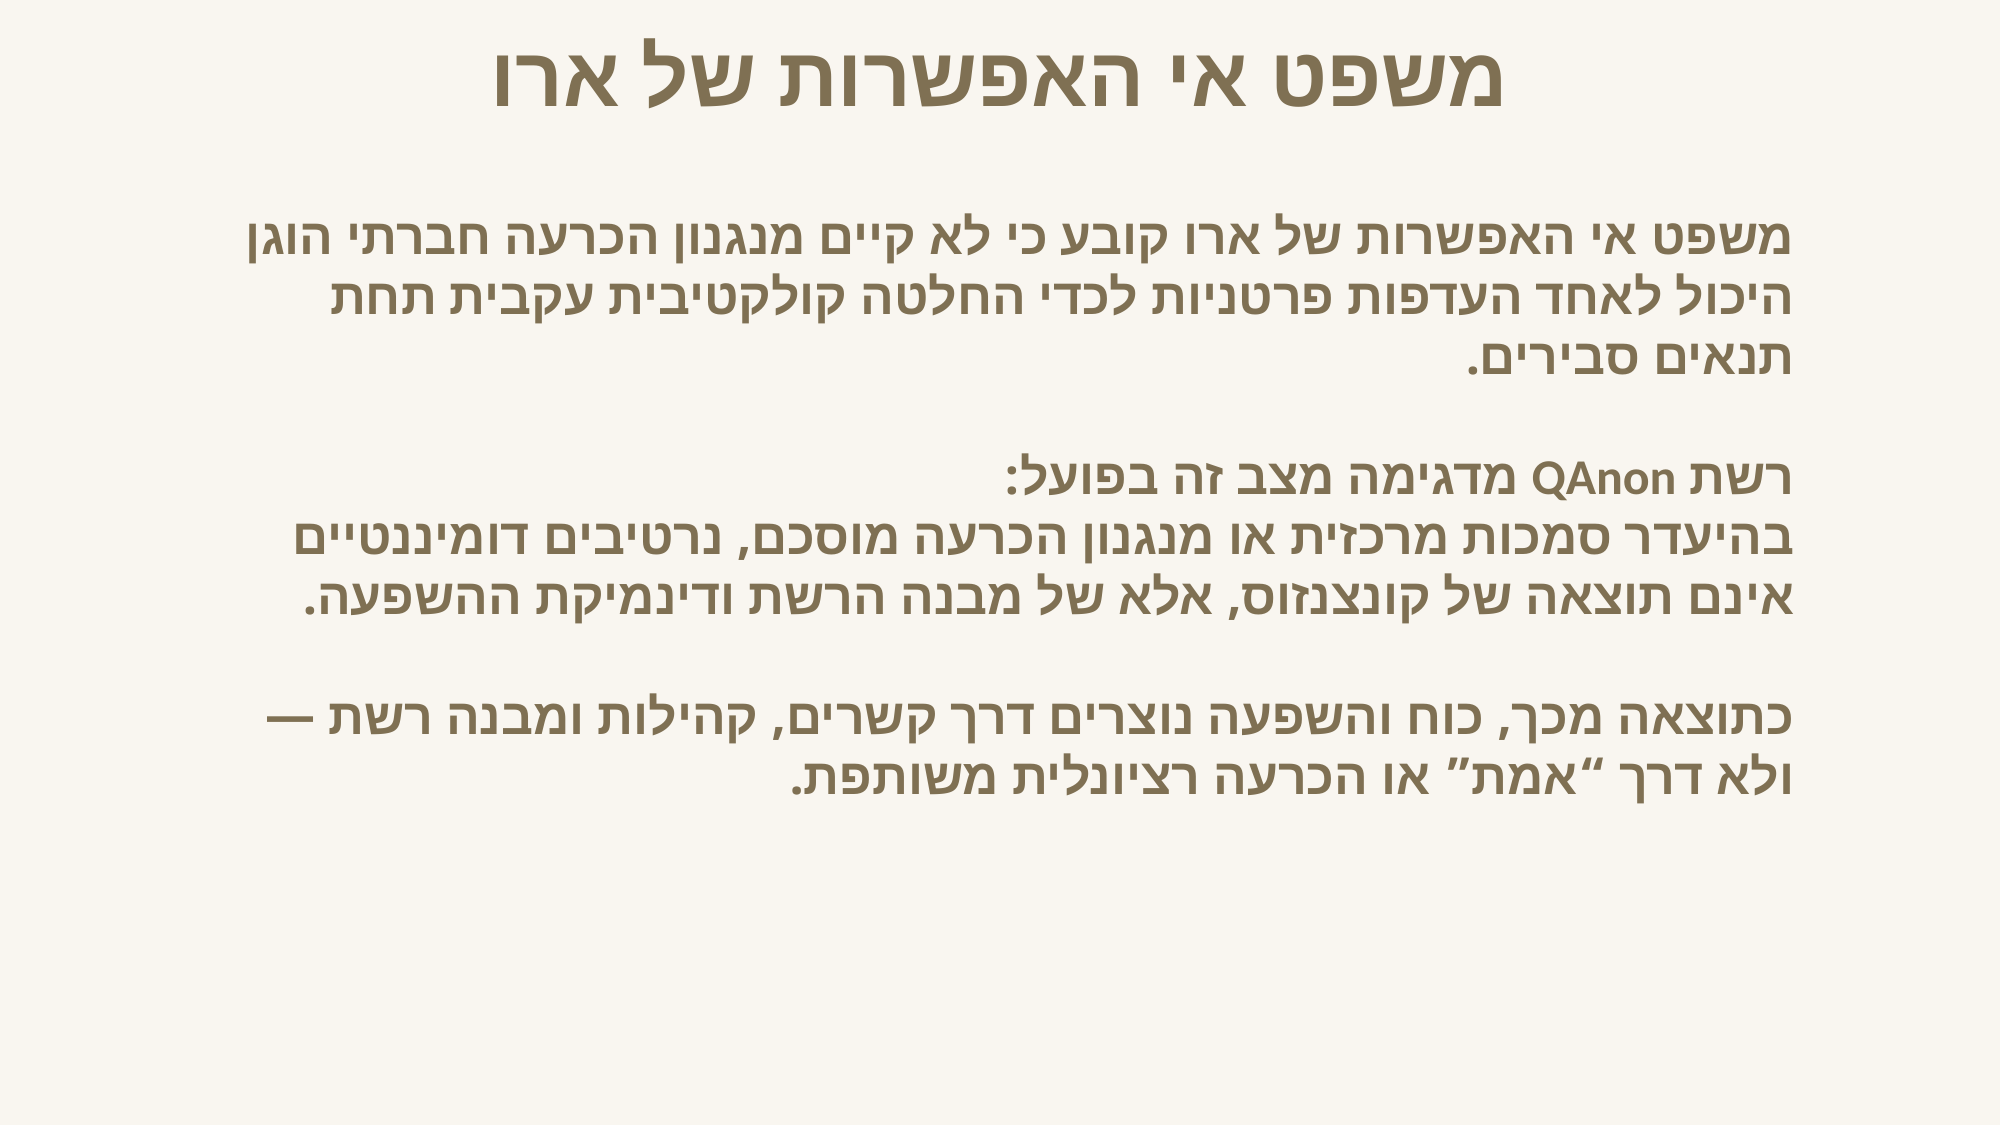

משפט אי האפשרות של ארו

משפט אי האפשרות של ארו קובע כי לא קיים מנגנון הכרעה חברתי הוגן היכול לאחד העדפות פרטניות לכדי החלטה קולקטיבית עקבית תחת תנאים סבירים.

רשת QAnon מדגימה מצב זה בפועל:
בהיעדר סמכות מרכזית או מנגנון הכרעה מוסכם, נרטיבים דומיננטיים אינם תוצאה של קונצנזוס, אלא של מבנה הרשת ודינמיקת ההשפעה.

כתוצאה מכך, כוח והשפעה נוצרים דרך קשרים, קהילות ומבנה רשת — ולא דרך “אמת” או הכרעה רציונלית משותפת.